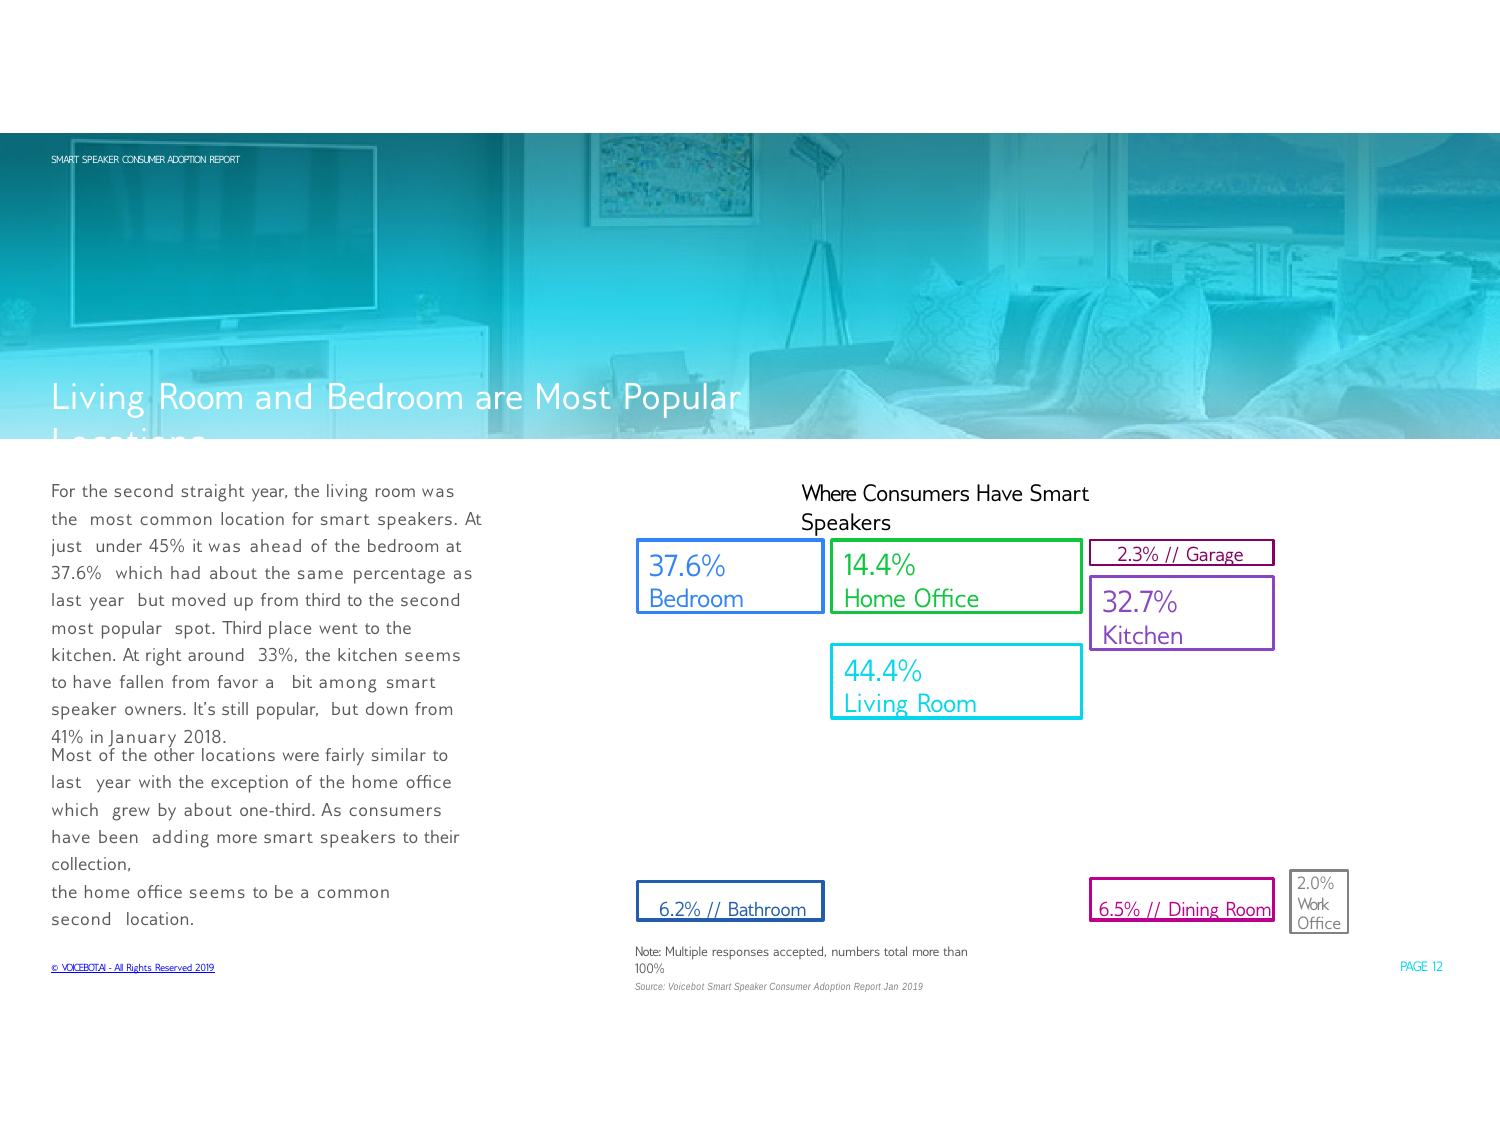

SMART SPEAKER CONSUMER ADOPTION REPORT
# Living Room and Bedroom are Most Popular Locations
For the second straight year, the living room was the  most common location for smart speakers. At just  under 45% it was ahead of the bedroom at 37.6%  which had about the same percentage as last year  but moved up from third to the second most popular  spot. Third place went to the kitchen. At right around  33%, the kitchen seems to have fallen from favor a  bit among smart speaker owners. It’s still popular,  but down from 41% in January 2018.
Where Consumers Have Smart Speakers
2.3% // Garage
37.6%
Bedroom
14.4%
Home Office
32.7%
Kitchen
44.4%
Living Room
Most of the other locations were fairly similar to last  year with the exception of the home office which  grew by about one-third. As consumers have been  adding more smart speakers to their collection,
the home office seems to be a common second  location.
2.0%
Work  Office
6.5% // Dining Room
6.2% // Bathroom
Note: Multiple responses accepted, numbers total more than 100%
Source: Voicebot Smart Speaker Consumer Adoption Report Jan 2019
PAGE 12
© VOICEBOT.AI - All Rights Reserved 2019